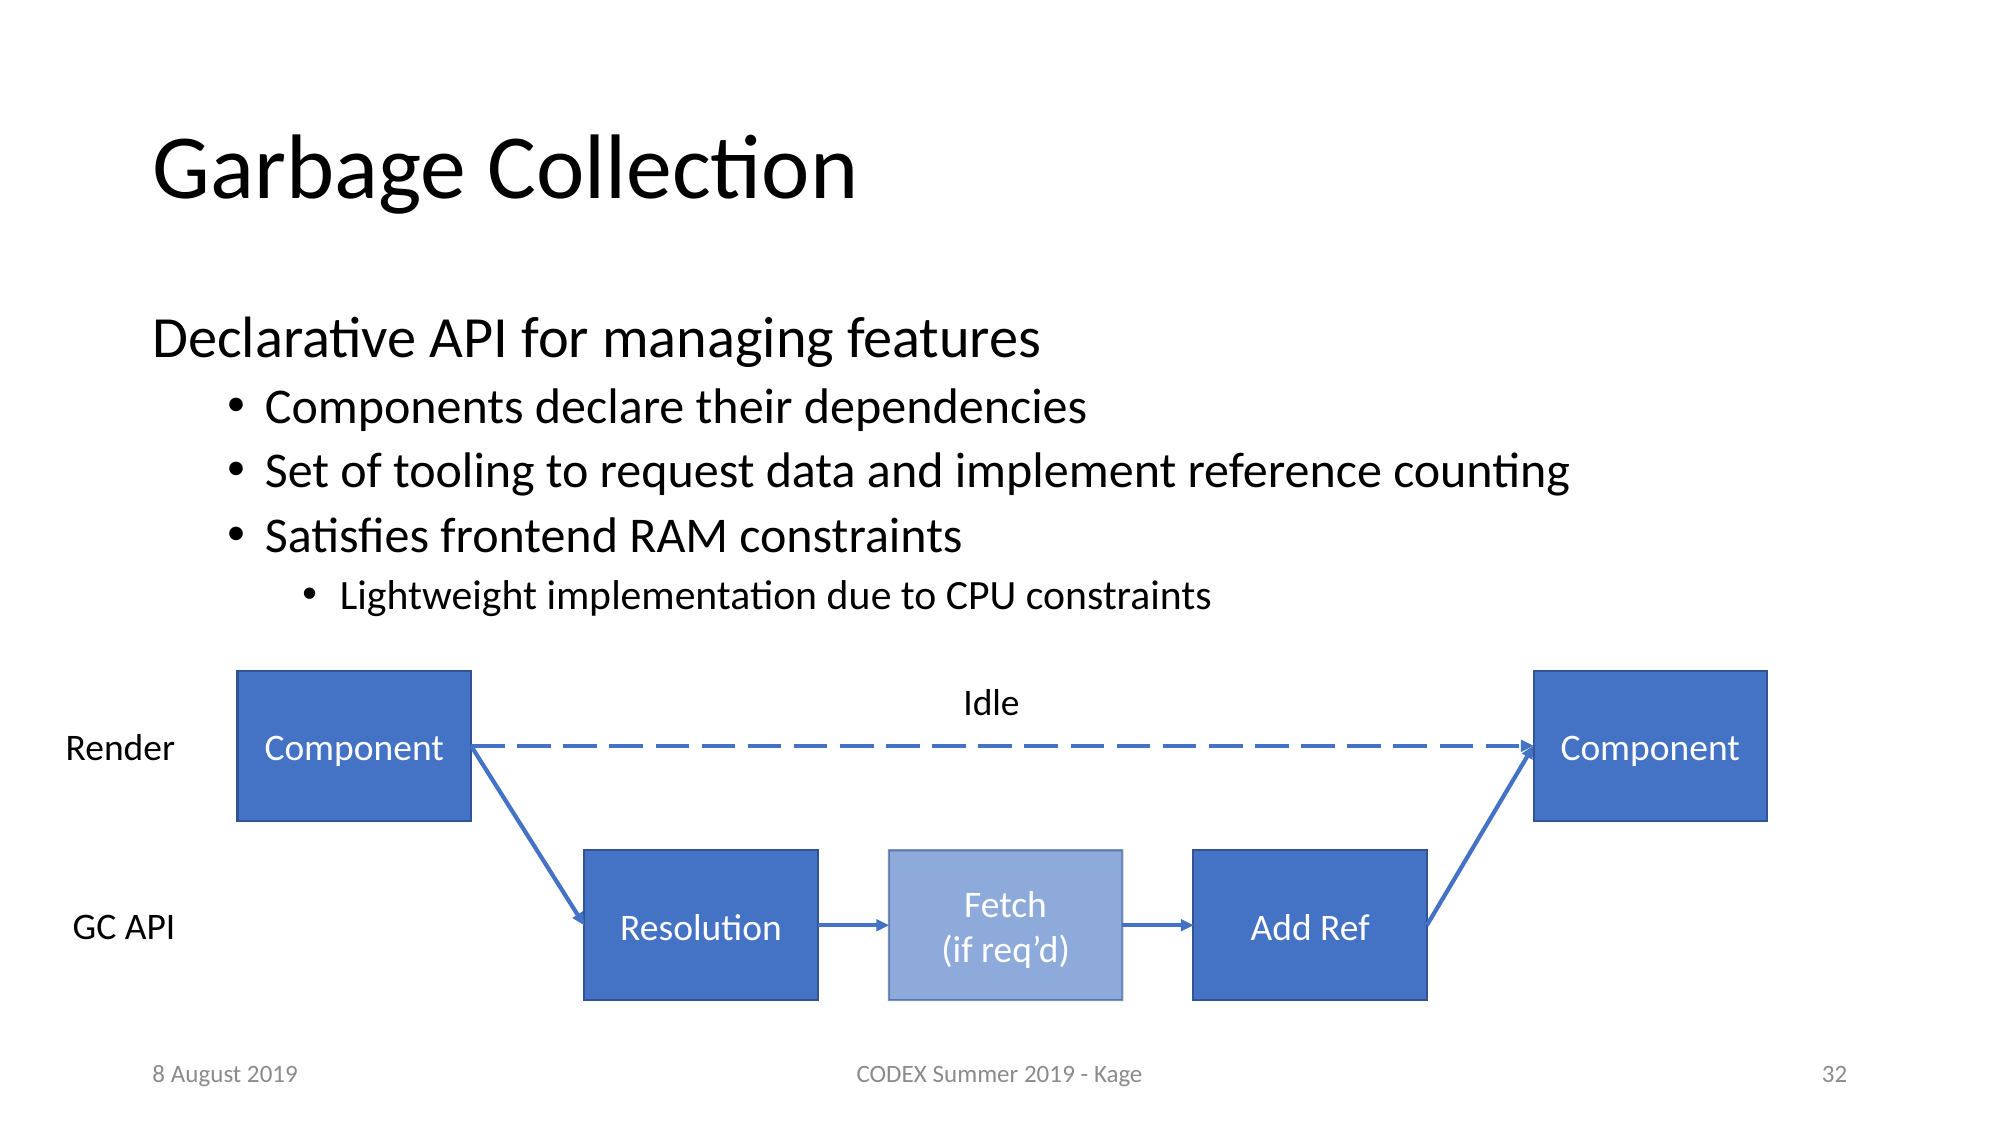

# Garbage Collection
Declarative API for managing features
Components declare their dependencies
Set of tooling to request data and implement reference counting
Satisfies frontend RAM constraints
Lightweight implementation due to CPU constraints
Component
Idle
Component
Render
Resolution
Fetch
(if req’d)
Add Ref
GC API
8 August 2019
CODEX Summer 2019 - Kage
32